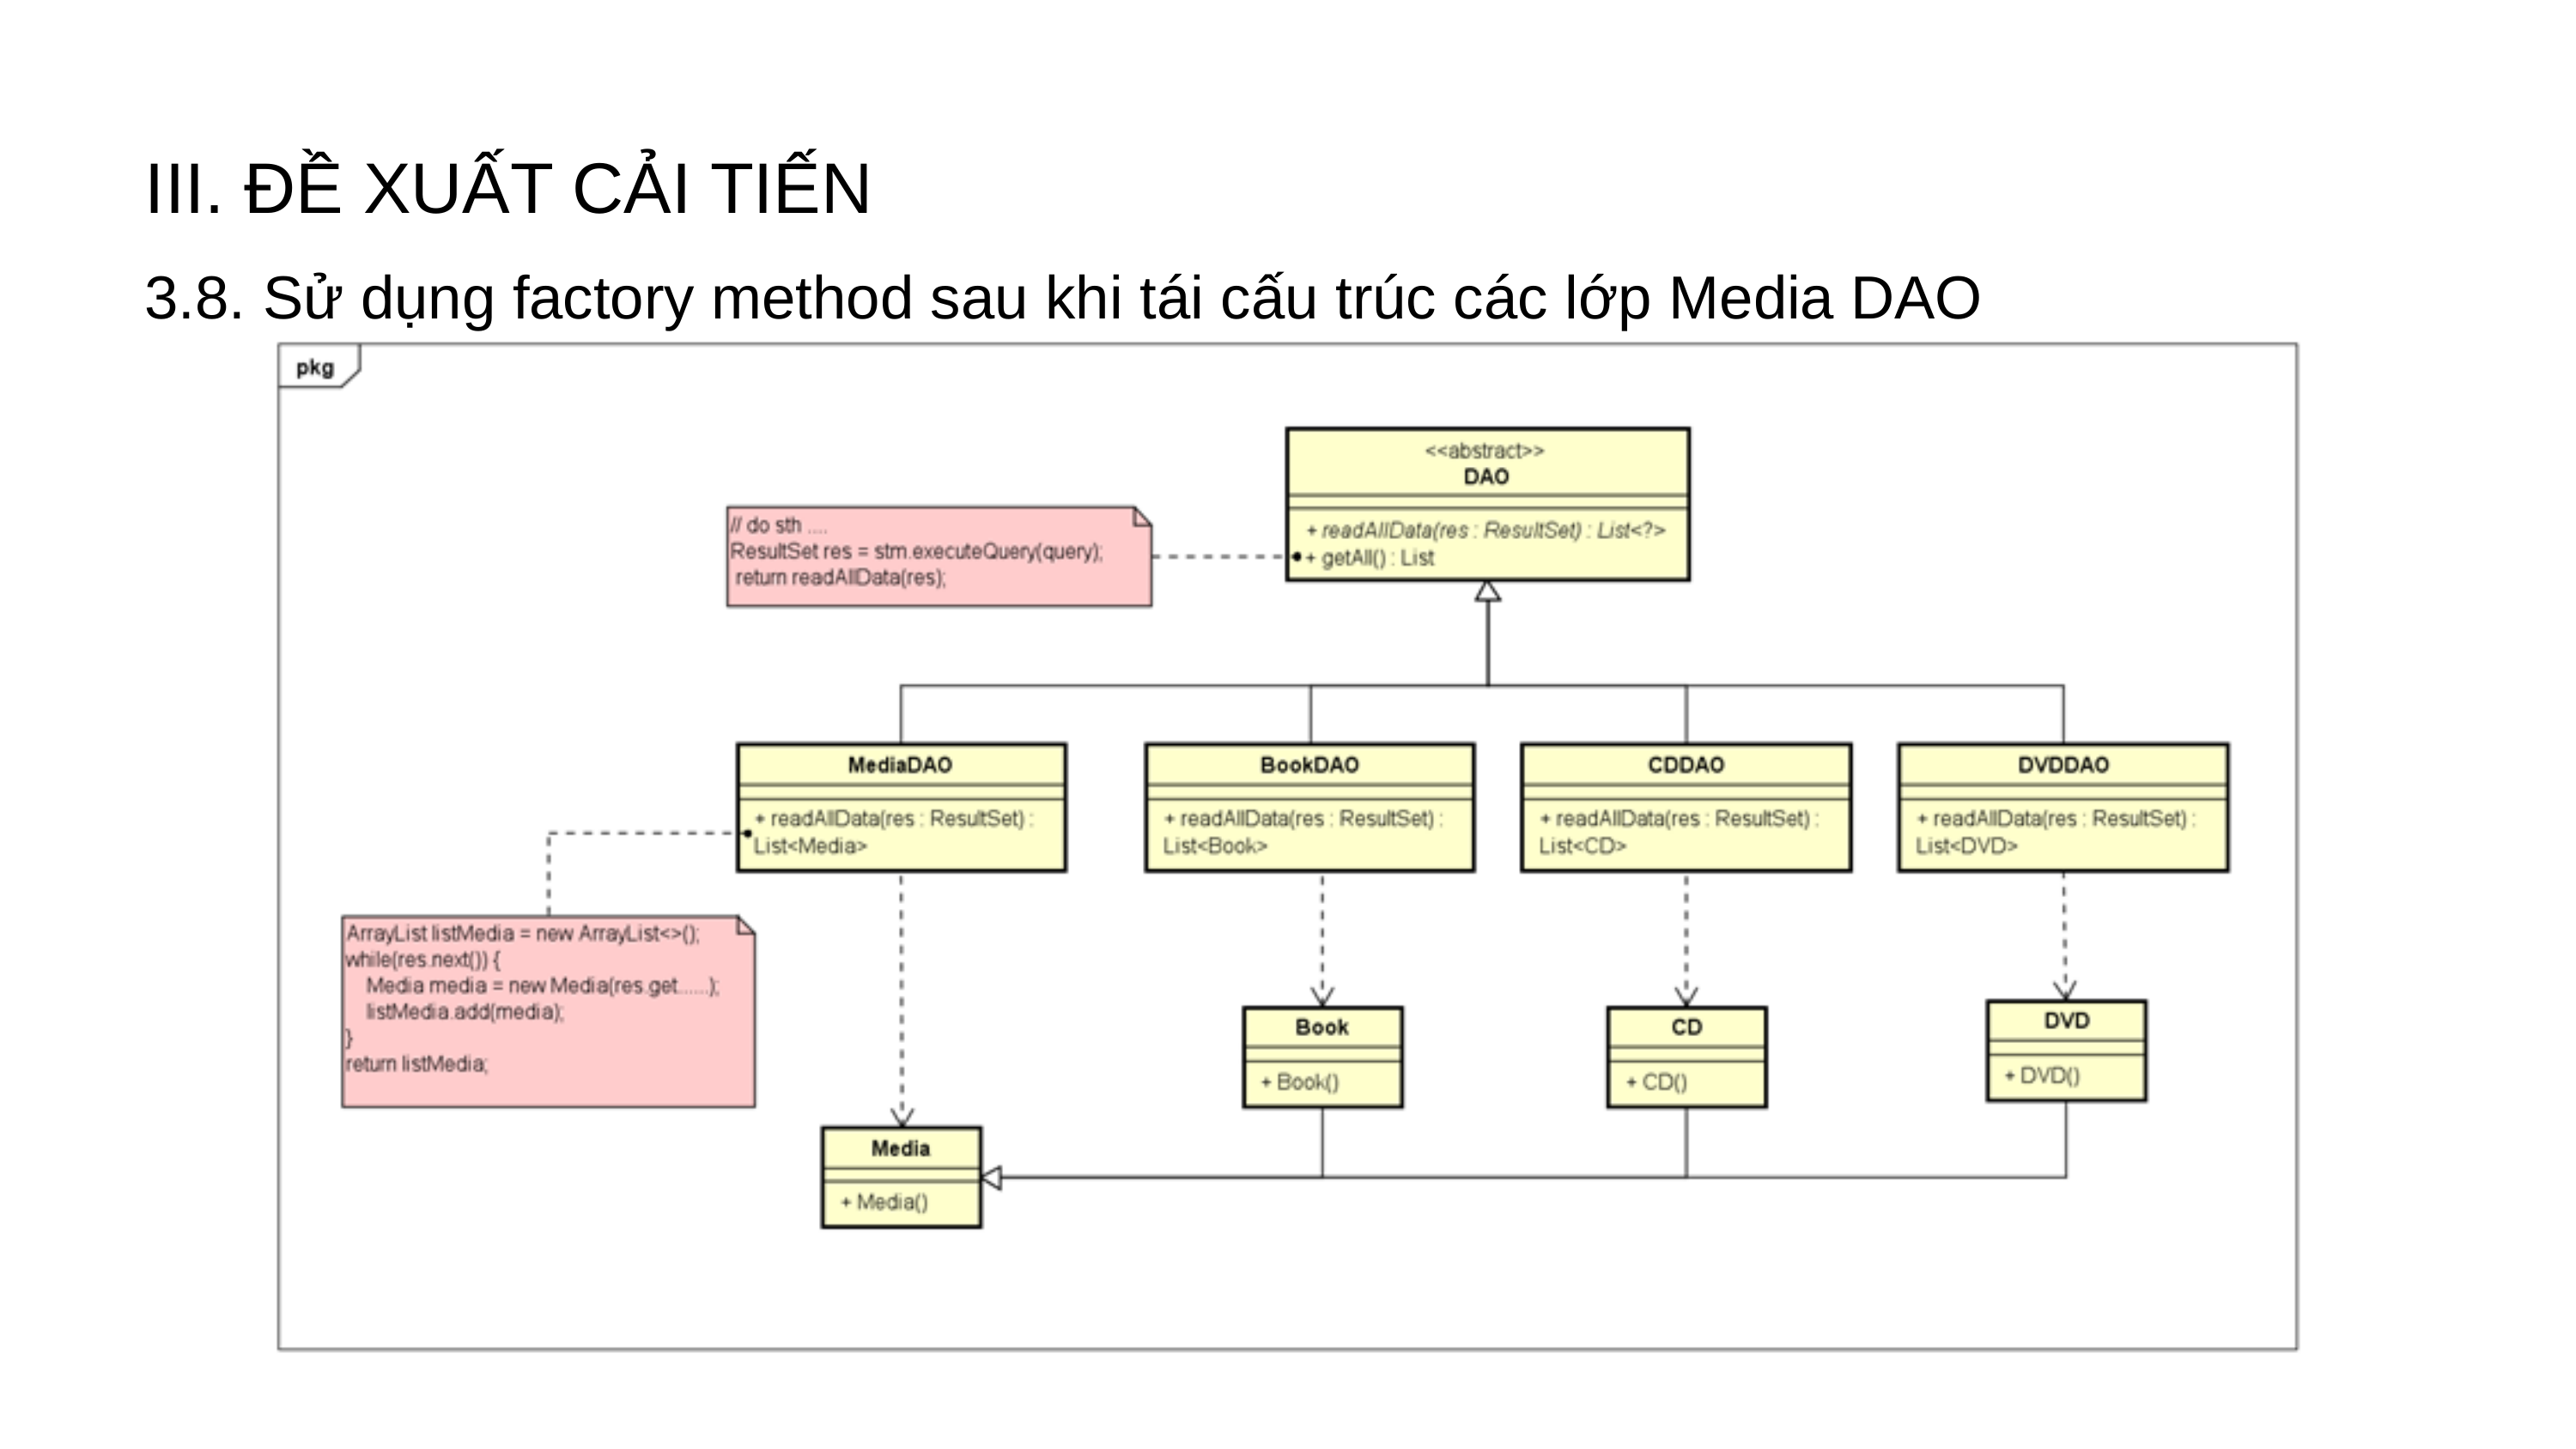

III. ĐỀ XUẤT CẢI TIẾN
3.8. Sử dụng factory method sau khi tái cấu trúc các lớp Media DAO